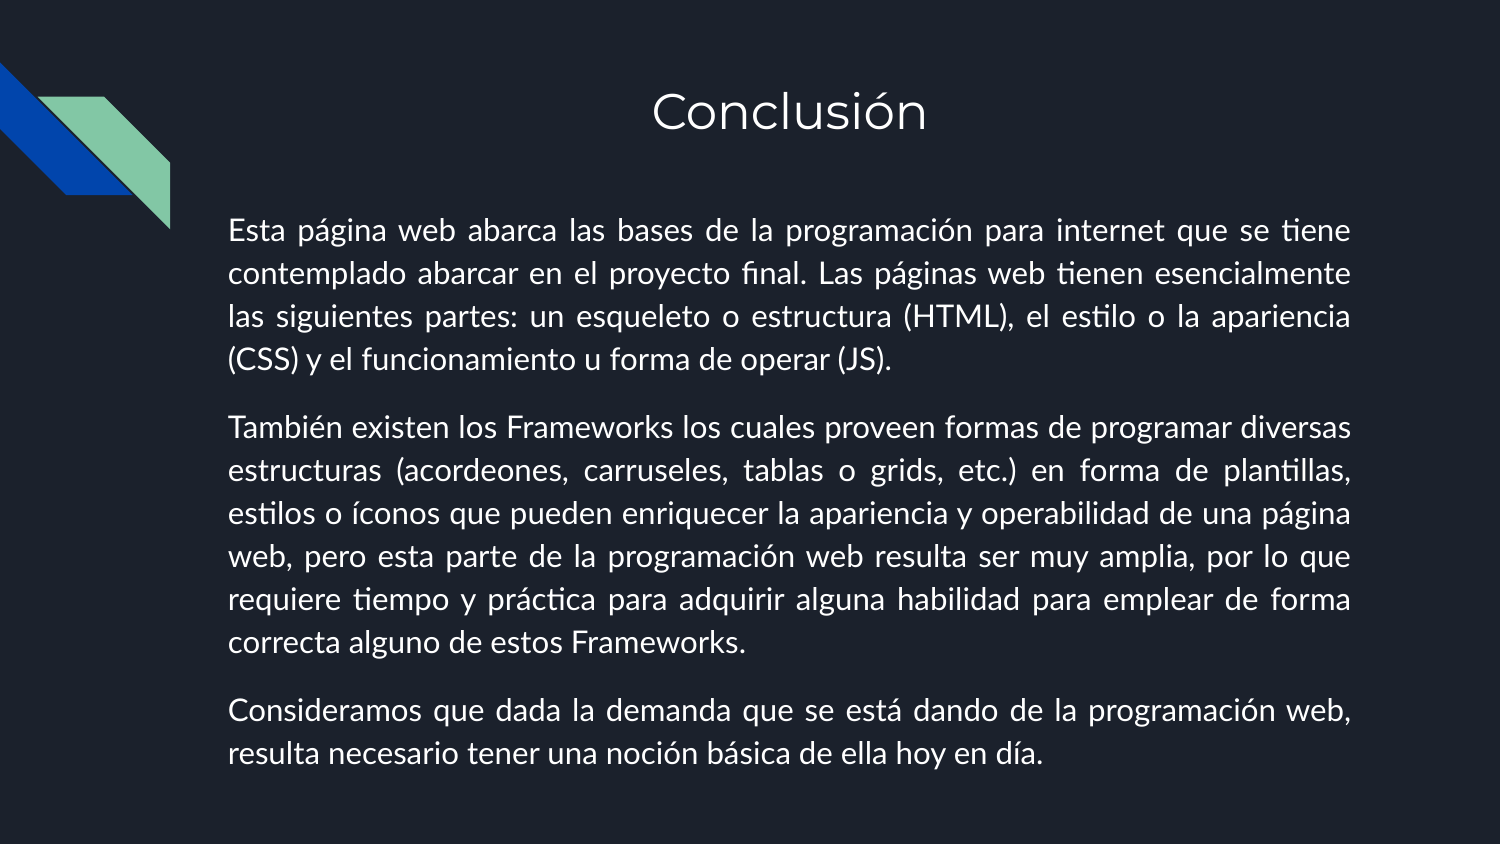

# Conclusión
Esta página web abarca las bases de la programación para internet que se tiene contemplado abarcar en el proyecto final. Las páginas web tienen esencialmente las siguientes partes: un esqueleto o estructura (HTML), el estilo o la apariencia (CSS) y el funcionamiento u forma de operar (JS).
También existen los Frameworks los cuales proveen formas de programar diversas estructuras (acordeones, carruseles, tablas o grids, etc.) en forma de plantillas, estilos o íconos que pueden enriquecer la apariencia y operabilidad de una página web, pero esta parte de la programación web resulta ser muy amplia, por lo que requiere tiempo y práctica para adquirir alguna habilidad para emplear de forma correcta alguno de estos Frameworks.
Consideramos que dada la demanda que se está dando de la programación web, resulta necesario tener una noción básica de ella hoy en día.